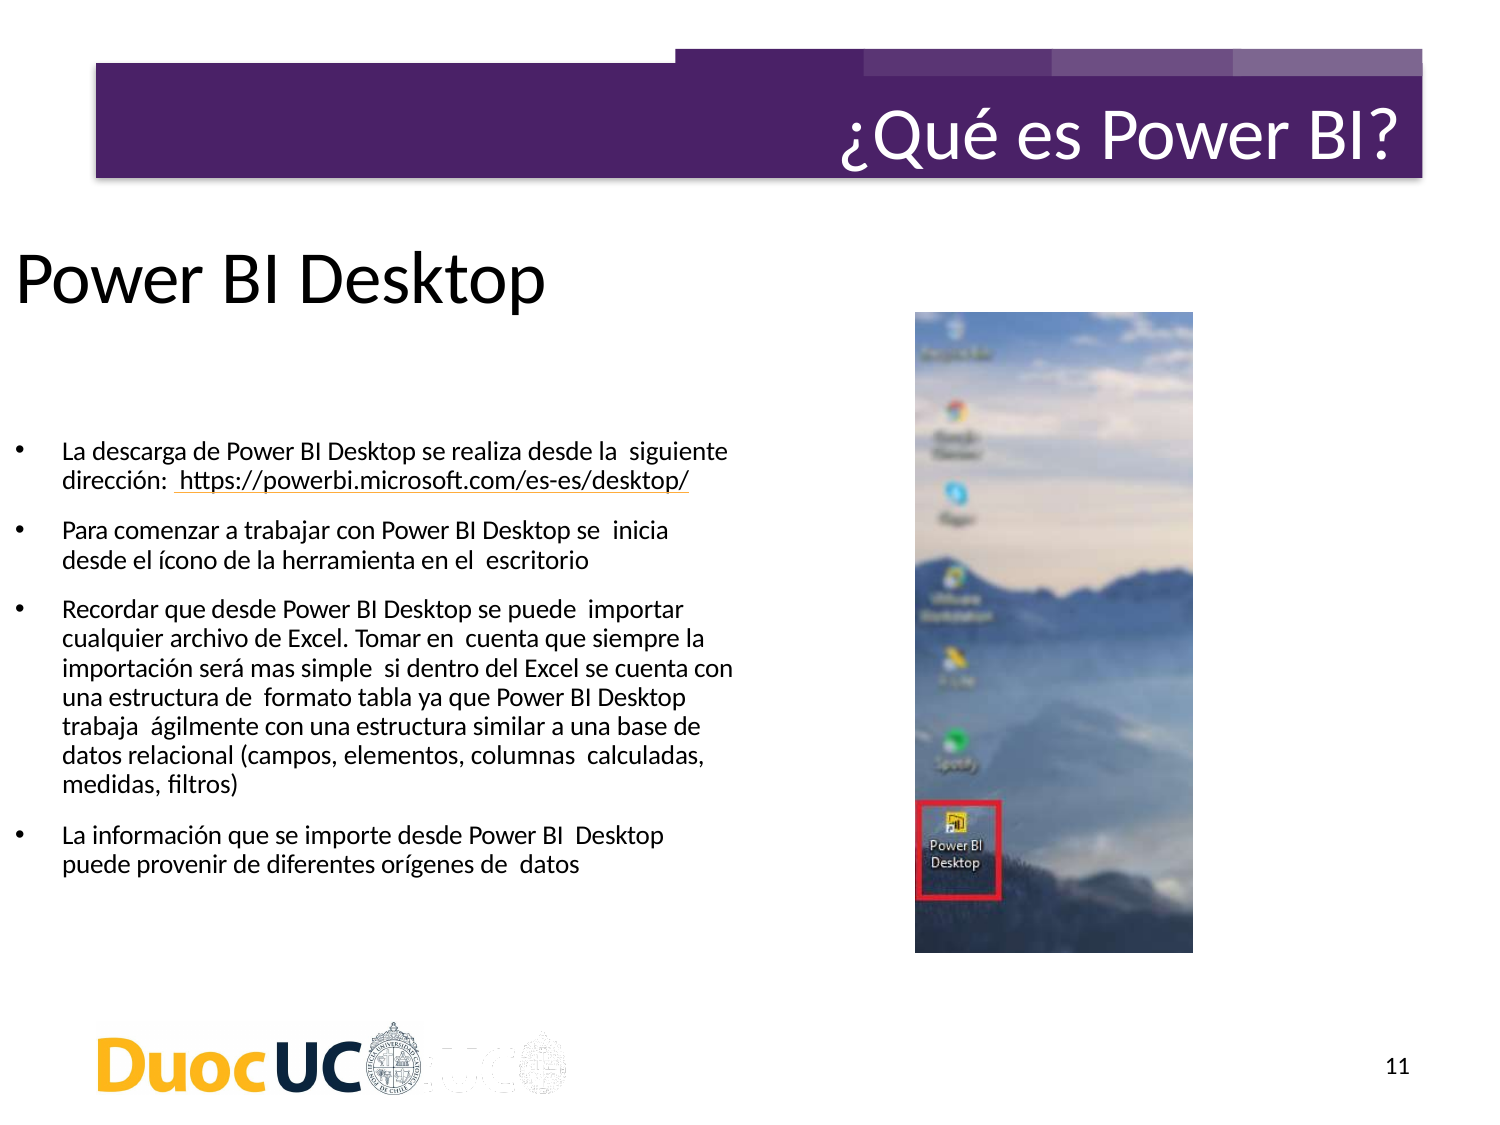

¿Qué es Power BI?
Power BI Desktop

La descarga de Power BI Desktop se realiza desde la  siguiente dirección:  https://powerbi.microsoft.com/es-es/desktop/
Para comenzar a trabajar con Power BI Desktop se  inicia desde el ícono de la herramienta en el  escritorio
Recordar que desde Power BI Desktop se puede  importar cualquier archivo de Excel. Tomar en  cuenta que siempre la importación será mas simple  si dentro del Excel se cuenta con una estructura de  formato tabla ya que Power BI Desktop trabaja  ágilmente con una estructura similar a una base de  datos relacional (campos, elementos, columnas  calculadas, medidas, filtros)
La información que se importe desde Power BI  Desktop puede provenir de diferentes orígenes de  datos
11